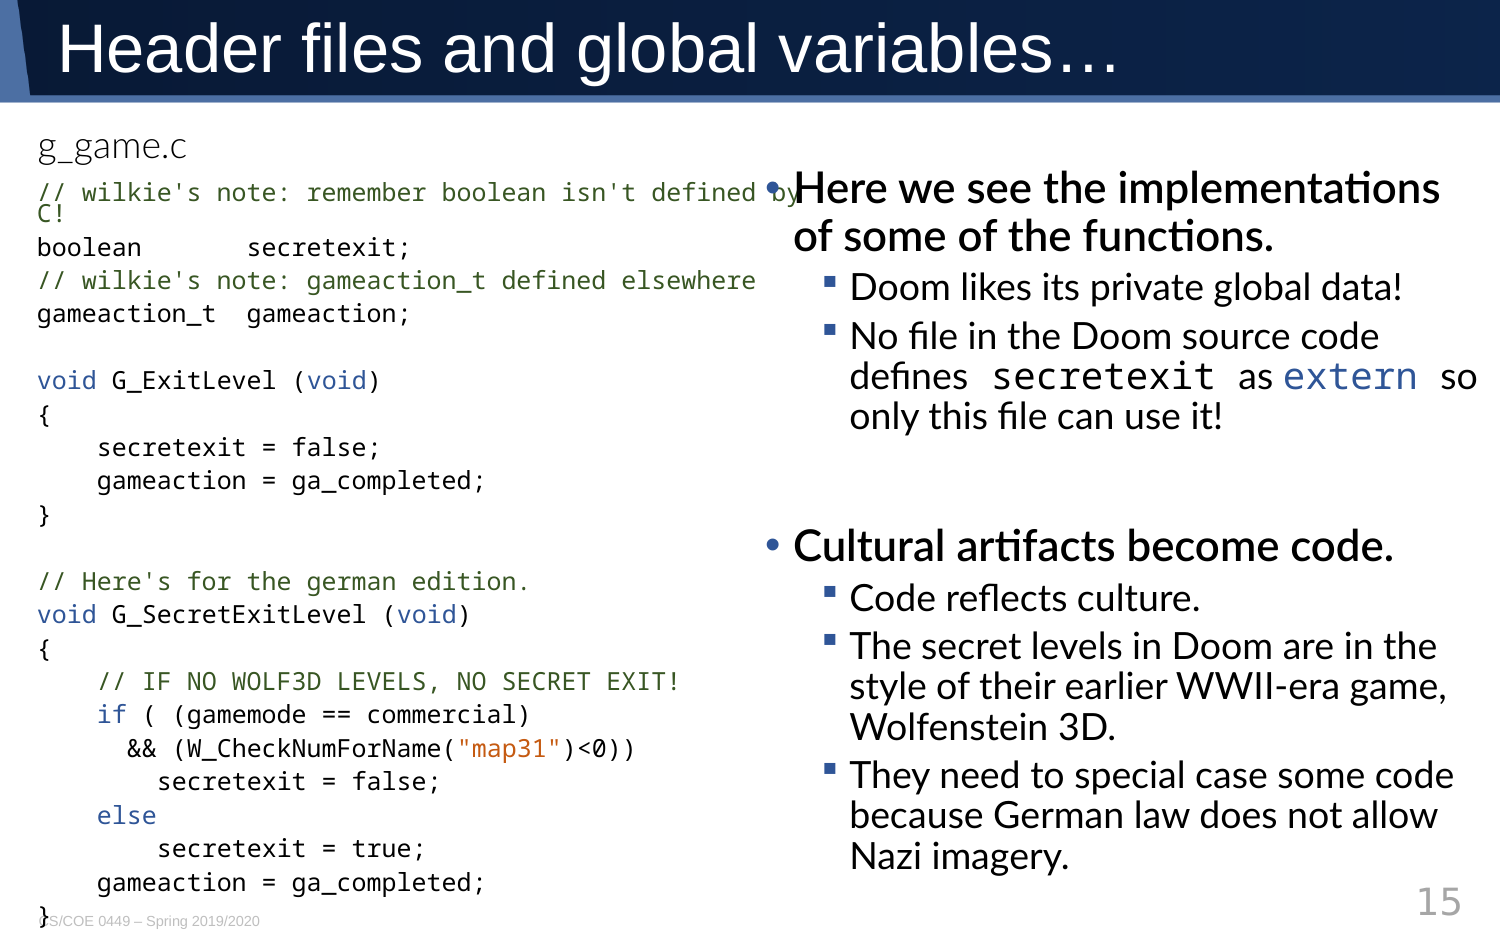

# Header files and global variables…
g_game.c
Here we see the implementations of some of the functions.
Doom likes its private global data!
No file in the Doom source code defines secretexit as extern so only this file can use it!

Cultural artifacts become code.
Code reflects culture.
The secret levels in Doom are in the style of their earlier WWII-era game, Wolfenstein 3D.
They need to special case some code because German law does not allow Nazi imagery.
// wilkie's note: remember boolean isn't defined by C!
boolean       secretexit;
// wilkie's note: gameaction_t defined elsewhere
gameaction_t  gameaction;

void G_ExitLevel (void)
{
    secretexit = false;
    gameaction = ga_completed;
}

// Here's for the german edition.
void G_SecretExitLevel (void)
{
    // IF NO WOLF3D LEVELS, NO SECRET EXIT!
    if ( (gamemode == commercial)
      && (W_CheckNumForName("map31")<0))
        secretexit = false;
    else
        secretexit = true;
    gameaction = ga_completed;
}
15
CS/COE 0449 – Spring 2019/2020